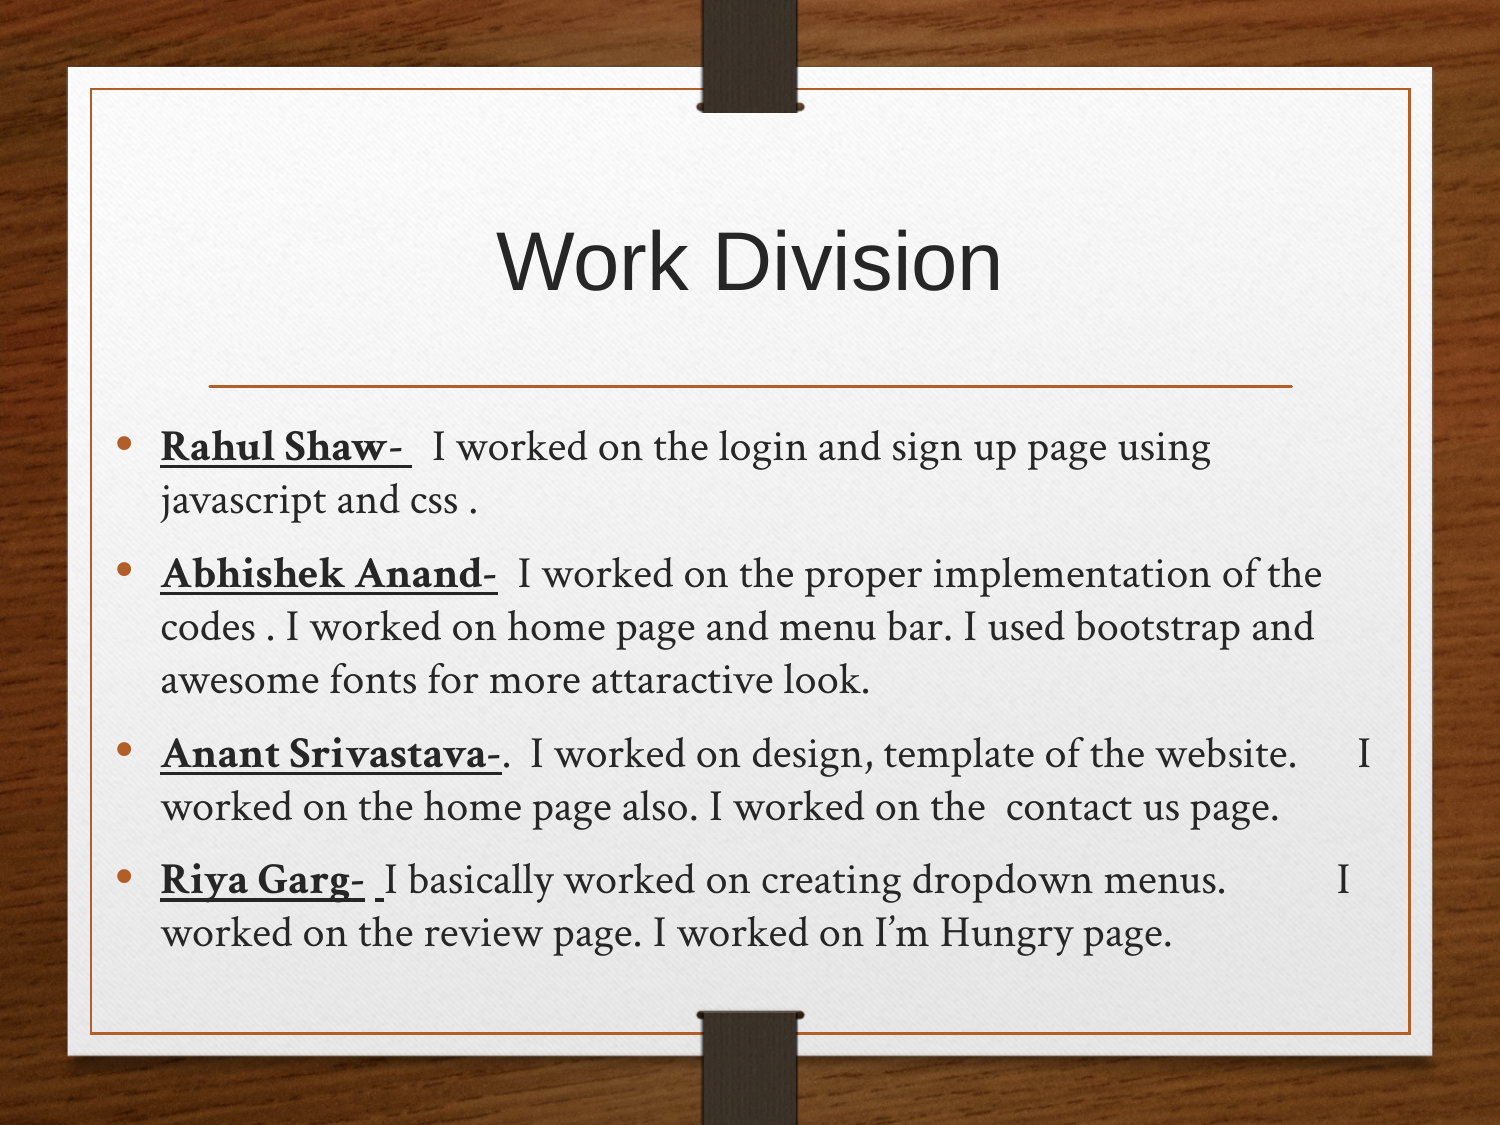

# Work Division
Rahul Shaw-   I worked on the login and sign up page using javascript and css .
Abhishek Anand-  I worked on the proper implementation of the codes . I worked on home page and menu bar. I used bootstrap and awesome fonts for more attaractive look.
Anant Srivastava-.  I worked on design, template of the website.      I worked on the home page also. I worked on the  contact us page.
Riya Garg-  I basically worked on creating dropdown menus.           I worked on the review page. I worked on I’m Hungry page.